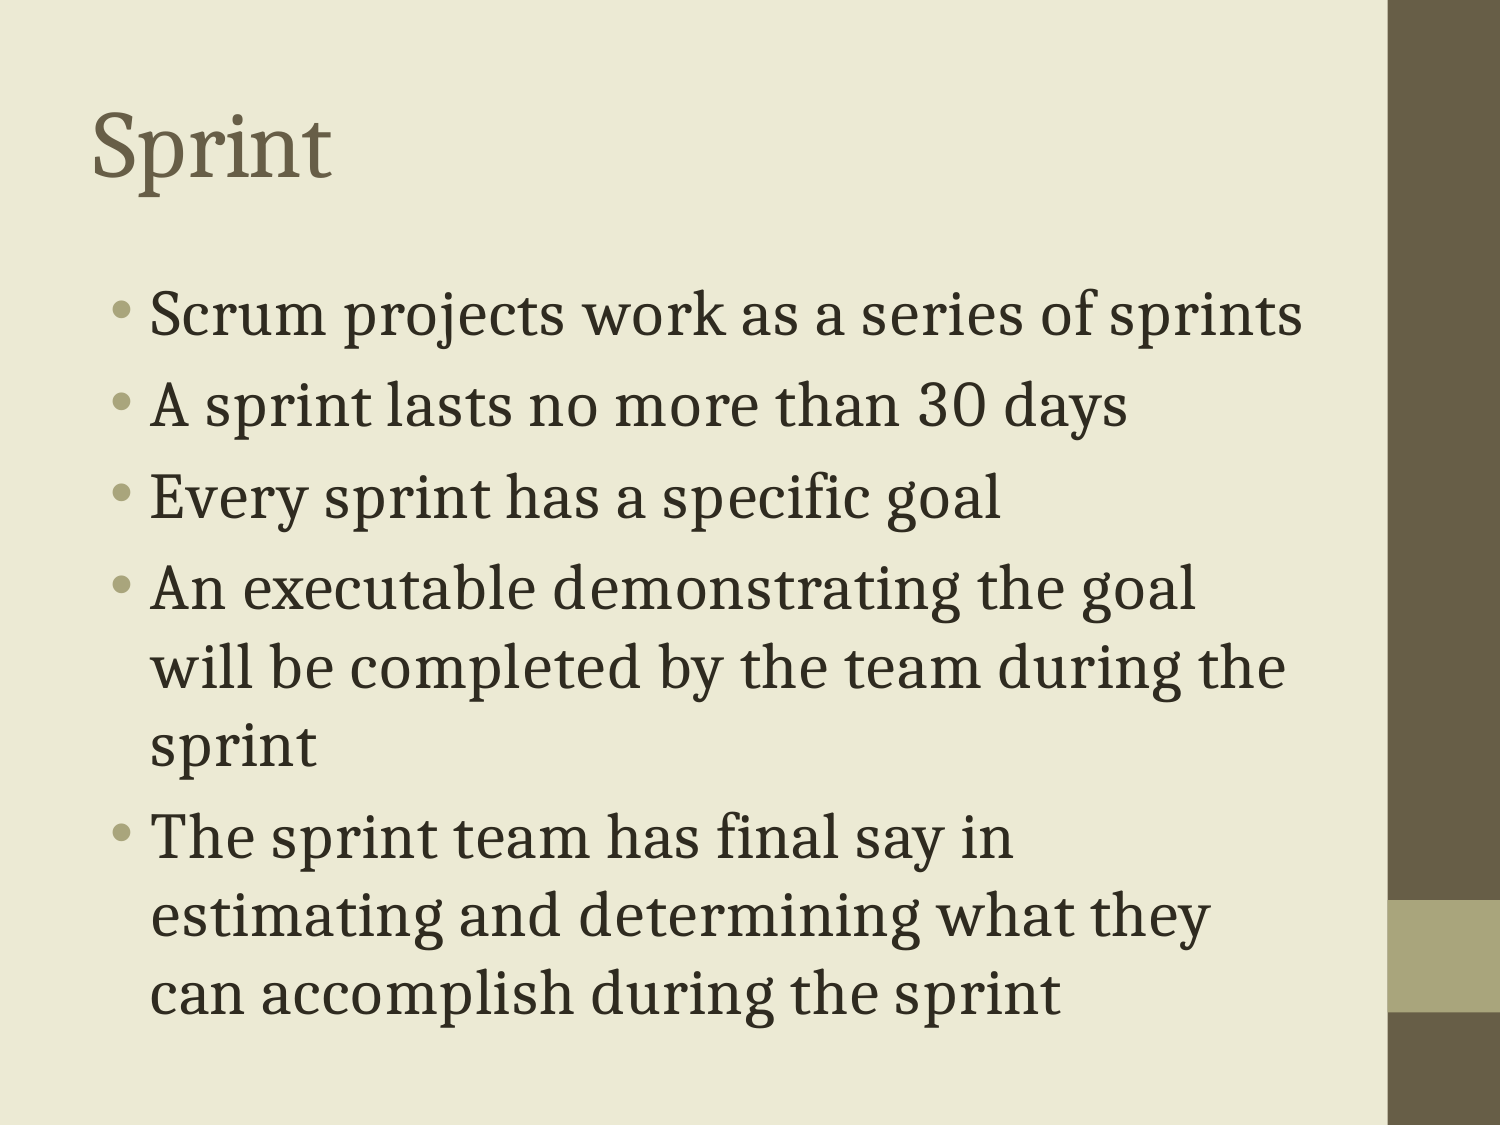

# Sprint
Scrum projects work as a series of sprints
A sprint lasts no more than 30 days
Every sprint has a specific goal
An executable demonstrating the goal will be completed by the team during the sprint
The sprint team has final say in estimating and determining what they can accomplish during the sprint